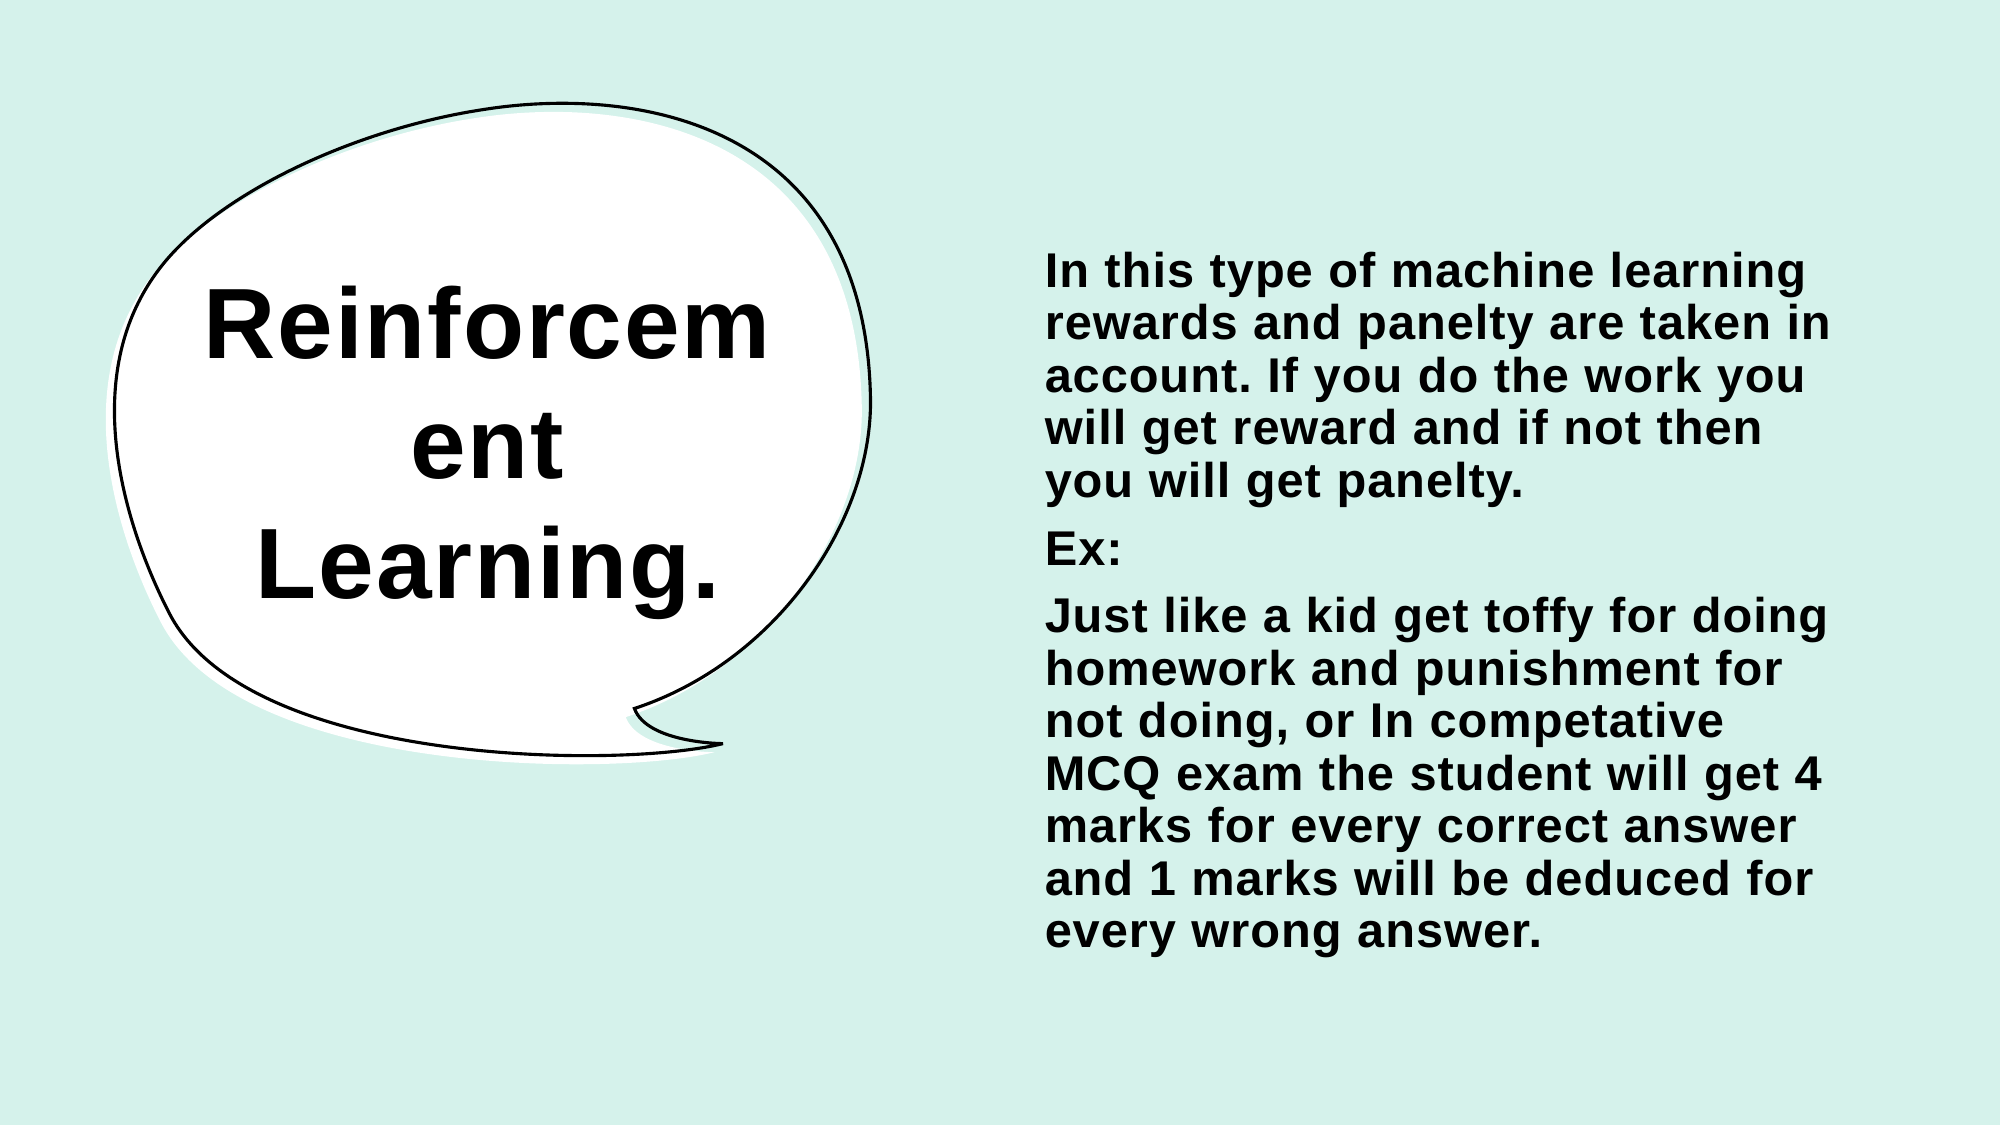

In this type of machine learning rewards and panelty are taken in account. If you do the work you will get reward and if not then you will get panelty.
Ex:
Just like a kid get toffy for doing homework and punishment for not doing, or In competative MCQ exam the student will get 4 marks for every correct answer and 1 marks will be deduced for every wrong answer.
# Reinforcement Learning.